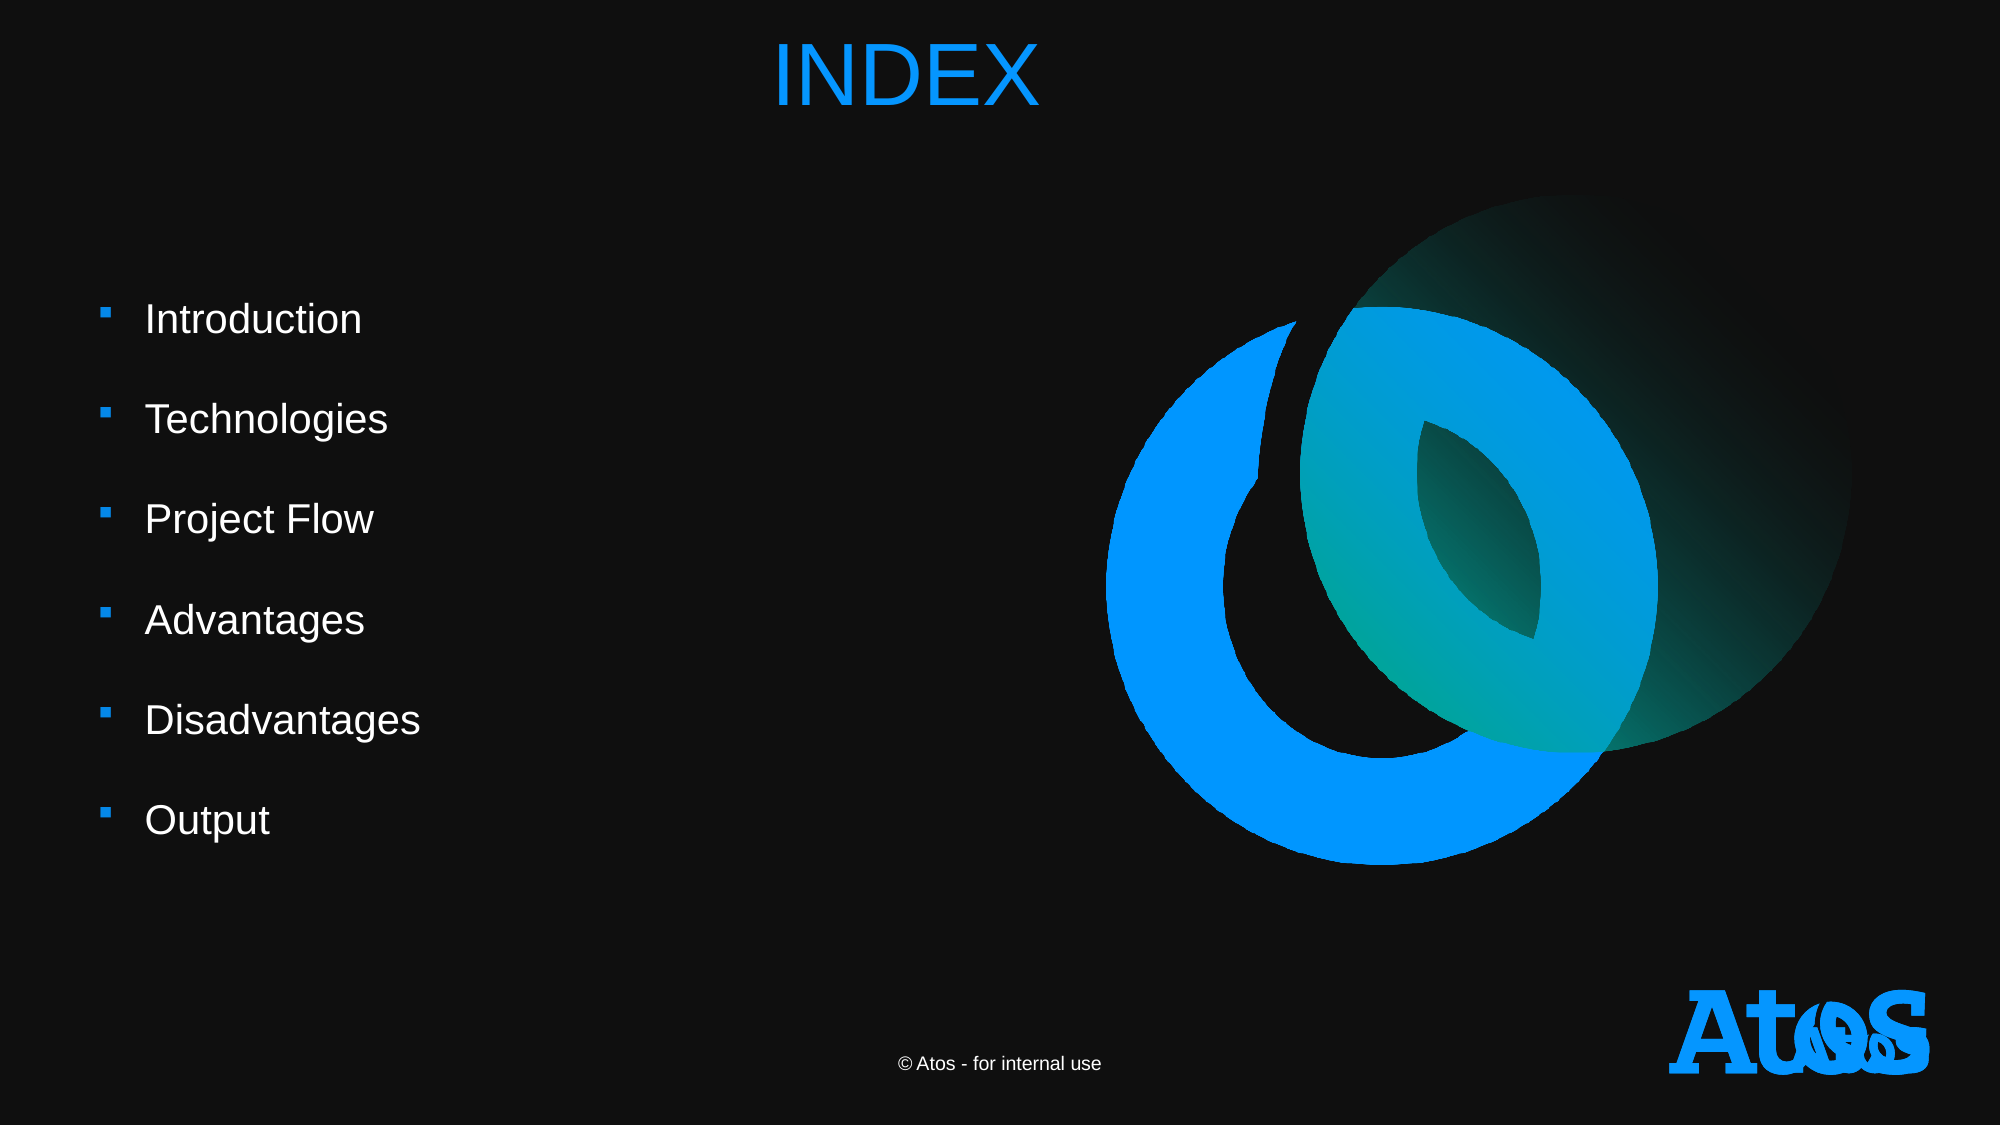

INDEX
Introduction

Technologies

Project Flow

Advantages

Disadvantages

Output